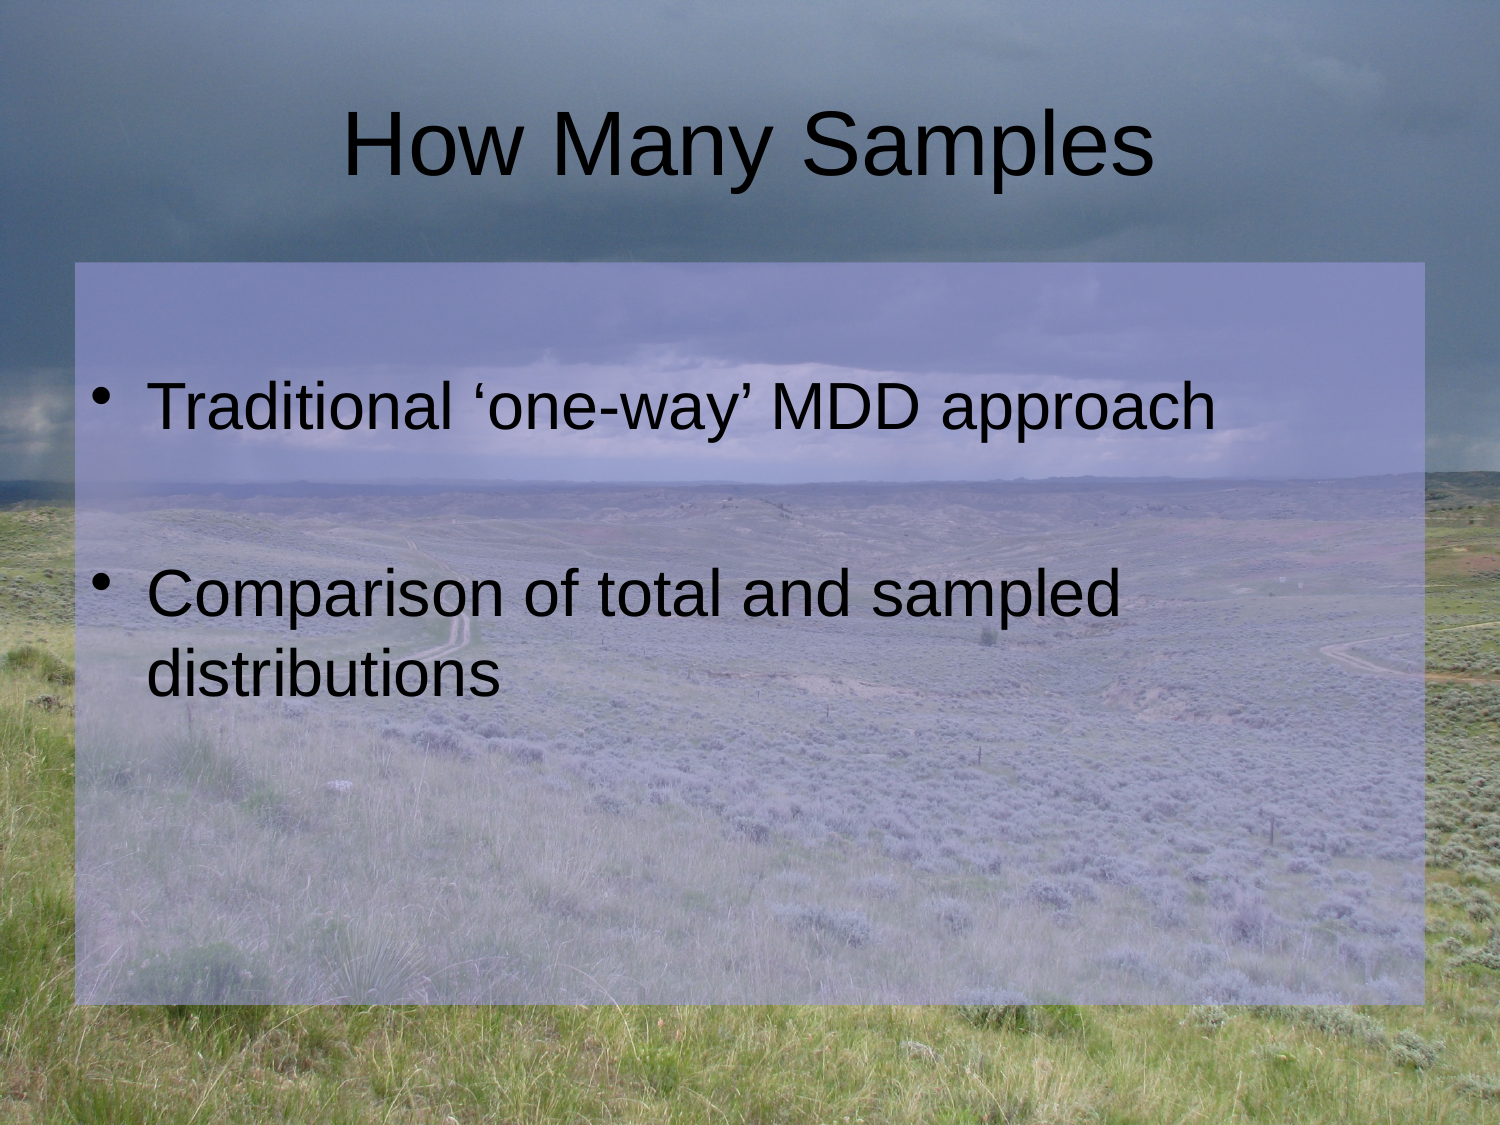

# How Many Samples

Traditional ‘one-way’ MDD approach

Comparison of total and sampled distributions